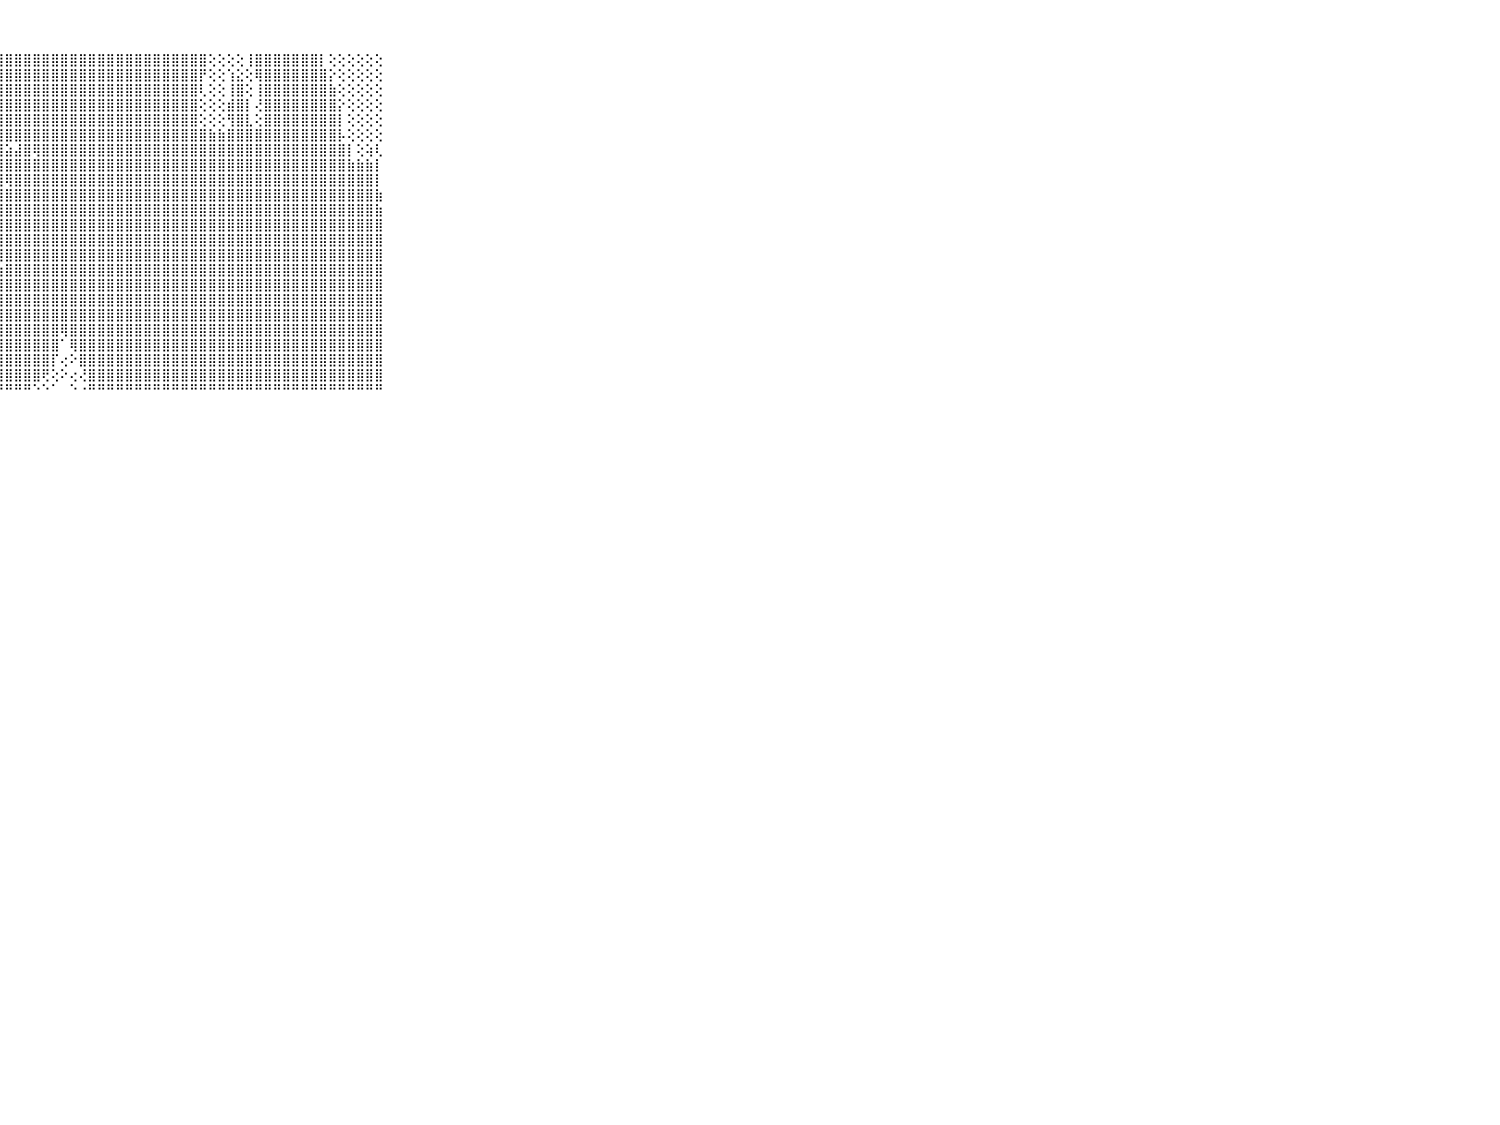

⠀⠀⠀⠀⠀⠀⠀⠀⠀⠀⠀⣿⣿⣿⣿⣿⣿⣿⣿⣿⣿⣿⣿⣿⣿⣿⣿⣿⣿⣿⣿⣿⣿⣿⣿⣿⣿⣿⣿⣿⣿⣿⣿⣿⣿⣿⣿⣿⣿⣿⢕⢕⢕⢕⢸⣿⣿⣿⣿⣿⣿⣿⡇⢕⢕⢕⢕⢕⢕⠀⠀⠀⠀⠀⠀⠀⠀⠀⠀⠀⠀
⠀⠀⠀⠀⠀⠀⠀⠀⠀⠀⠀⣿⣿⣿⣿⣿⣿⣿⣿⣿⣿⣿⣿⣿⣿⣿⣿⣿⣿⣿⣿⣿⣿⣿⣿⣿⣿⣿⣿⣿⣿⣿⣿⣿⣿⣿⣿⣿⣿⡟⢕⢕⢱⣕⢕⢿⣿⣿⣿⣿⣿⣿⣿⡕⢕⢕⢕⢕⢕⠀⠀⠀⠀⠀⠀⠀⠀⠀⠀⠀⠀
⠀⠀⠀⠀⠀⠀⠀⠀⠀⠀⠀⣿⣿⣿⣿⣿⣿⣿⣿⣿⣿⣿⣿⣿⣿⣿⣿⣿⣿⣿⣿⣿⣿⣿⣿⣿⣿⣿⣿⣿⣿⣿⣿⣿⣿⣿⣿⣿⣿⢇⢕⢕⢸⣿⢕⢸⣿⣿⣿⣿⣿⣿⣿⣷⢕⢕⢕⢕⢕⠀⠀⠀⠀⠀⠀⠀⠀⠀⠀⠀⠀
⠀⠀⠀⠀⠀⠀⠀⠀⠀⠀⠀⣿⣿⣿⣿⣿⣿⣿⣿⣿⣿⣿⣿⣿⣿⣿⣿⣿⣿⣿⣿⣿⣿⣿⣿⣿⣿⣿⣿⣿⣿⣿⣿⣿⣿⣿⣿⣿⣿⢕⢕⢕⣾⣿⡇⢜⣿⣿⣿⣿⣿⣿⣿⣿⡕⢕⢕⢕⢕⠀⠀⠀⠀⠀⠀⠀⠀⠀⠀⠀⠀
⠀⠀⠀⠀⠀⠀⠀⠀⠀⠀⠀⣿⣿⣿⣿⣿⣿⣿⣿⣿⣿⣿⣿⣿⣿⣿⣿⣿⣿⣿⣿⣿⣿⣿⣿⣿⣿⣿⣿⣿⣿⣿⣿⣿⣿⣿⣿⣿⣿⢕⢕⢕⢻⣿⣇⢕⣿⣿⣿⣿⣿⣿⣿⣿⡇⢕⢕⢕⢕⠀⠀⠀⠀⠀⠀⠀⠀⠀⠀⠀⠀
⠀⠀⠀⠀⠀⠀⠀⠀⠀⠀⠀⣿⣿⣿⣿⣿⣿⣿⣿⣿⡿⢿⢿⣿⣿⣿⣿⣿⣿⣿⣿⣿⣿⣿⣿⣿⣿⣿⣿⣿⣿⣿⣿⣿⣿⣿⣿⣿⣿⣿⣷⣷⣿⣿⣿⣿⣿⣿⣿⣿⣿⣿⣿⣿⡧⢕⢕⢕⢕⠀⠀⠀⠀⠀⠀⠀⠀⠀⠀⠀⠀
⠀⠀⠀⠀⠀⠀⠀⠀⠀⠀⠀⣿⣿⣿⣿⣿⣿⢏⢕⢕⢕⣵⢕⢜⡕⢜⣿⣿⣵⣼⣿⢿⣿⣿⣿⣿⣿⣿⣿⣿⣿⣿⣿⣿⣿⣿⣿⣿⣿⣿⣿⣿⣿⣿⣿⣿⣿⣿⣿⣿⣿⣿⣿⣿⣿⡇⢕⢵⢇⠀⠀⠀⠀⠀⠀⠀⠀⠀⠀⠀⠀
⠀⠀⠀⠀⠀⠀⠀⠀⠀⠀⠀⣿⣿⣿⢟⢝⢕⢕⢕⣕⣱⣾⢿⢟⢻⢿⣿⣿⣿⣿⣿⣿⣿⣿⣿⣿⣿⣿⣿⣿⣿⣿⣿⣿⣿⣿⣿⣿⣿⣿⣿⣿⣿⣿⣿⣿⣿⣿⣿⣿⣿⣿⣿⣿⣿⣷⣷⣷⡇⠀⠀⠀⠀⠀⠀⠀⠀⠀⠀⠀⠀
⠀⠀⠀⠀⠀⠀⠀⠀⠀⠀⠀⣿⣿⣿⢕⢔⢕⢱⢟⢝⢕⢁⢕⢕⢕⣵⣿⣿⢿⣿⣿⣿⣿⣿⣿⣿⣿⣿⣿⣿⣿⣿⣿⣿⣿⣿⣿⣿⣿⣿⣿⣿⣿⣿⣿⣿⣿⣿⣿⣿⣿⣿⣿⣿⣿⣿⣿⣿⡇⠀⠀⠀⠀⠀⠀⠀⠀⠀⠀⠀⠀
⠀⠀⠀⠀⠀⠀⠀⠀⠀⠀⠀⣿⣿⡏⢕⣔⡅⢕⢕⢕⢕⢕⢱⣿⣟⣿⣿⣿⣿⣿⣿⣿⣿⣿⣿⣿⣿⣿⣿⣿⣿⣿⣿⣿⣿⣿⣿⣿⣿⣿⣿⣿⣿⣿⣿⣿⣿⣿⣿⣿⣿⣿⣿⣿⣿⣿⣿⣿⣷⠀⠀⠀⠀⠀⠀⠀⠀⠀⠀⠀⠀
⠀⠀⠀⠀⠀⠀⠀⠀⠀⠀⠀⣿⣿⣿⣾⣿⣵⣵⣷⣷⣷⣾⣿⣿⣿⣿⣿⣿⣿⣿⣿⣿⣿⣿⣿⣿⣿⣿⣿⣿⣿⣿⣿⣿⣿⣿⣿⣿⣿⣿⣿⣿⣿⣿⣿⣿⣿⣿⣿⣿⣿⣿⣿⣿⣿⣿⣿⣿⣷⠀⠀⠀⠀⠀⠀⠀⠀⠀⠀⠀⠀
⠀⠀⠀⠀⠀⠀⠀⠀⠀⠀⠀⣿⣿⣿⢧⢸⣿⣿⣿⣿⣿⣿⣿⣿⣿⣿⣿⣿⣿⣿⣿⣿⣿⣿⣿⣿⣿⣿⣿⣿⣿⣿⣿⣿⣿⣿⣿⣿⣿⣿⣿⣿⣿⣿⣿⣿⣿⣿⣿⣿⣿⣿⣿⣿⣿⣿⣿⣿⣿⠀⠀⠀⠀⠀⠀⠀⠀⠀⠀⠀⠀
⠀⠀⠀⠀⠀⠀⠀⠀⠀⠀⠀⣿⣿⣿⡇⢕⣿⣿⣿⣿⣿⣿⣿⣿⣿⣿⣿⣿⣿⣿⣿⣿⣿⣿⣿⣿⣿⣿⣿⣿⣿⣿⣿⣿⣿⣿⣿⣿⣿⣿⣿⣿⣿⣿⣿⣿⣿⣿⣿⣿⣿⣿⣿⣿⣿⣿⣿⣿⣿⠀⠀⠀⠀⠀⠀⠀⠀⠀⠀⠀⠀
⠀⠀⠀⠀⠀⠀⠀⠀⠀⠀⠀⣿⣿⣿⣿⡕⣿⣿⣿⣿⣿⣿⣿⣿⣿⣿⣿⣿⣿⣿⣿⣿⣿⣿⣿⣿⣿⣿⣿⣿⣿⣿⣿⣿⣿⣿⣿⣿⣿⣿⣿⣿⣿⣿⣿⣿⣿⣿⣿⣿⣿⣿⣿⣿⣿⣿⣿⣿⣿⠀⠀⠀⠀⠀⠀⠀⠀⠀⠀⠀⠀
⠀⠀⠀⠀⠀⠀⠀⠀⠀⠀⠀⣿⣿⣿⣿⣷⢸⣿⣿⢿⣟⣿⣿⣿⣿⣿⣿⣷⣿⣿⣿⣿⣿⣿⣿⣿⣿⣿⣿⣿⣿⣿⣿⣿⣿⣿⣿⣿⣿⣿⣿⣿⣿⣿⣿⣿⣿⣿⣿⣿⣿⣿⣿⣿⣿⣿⣿⣿⣿⠀⠀⠀⠀⠀⠀⠀⠀⠀⠀⠀⠀
⠀⠀⠀⠀⠀⠀⠀⠀⠀⠀⠀⣿⣿⣿⣿⣿⣿⣿⣿⣿⣿⣿⣿⣿⣿⣿⣿⣿⣿⣿⣿⣿⣿⣿⣿⣿⣿⣿⣿⣿⣿⣿⣿⣿⣿⣿⣿⣿⣿⣿⣿⣿⣿⣿⣿⣿⣿⣿⣿⣿⣿⣿⣿⣿⣿⣿⣿⣿⣿⠀⠀⠀⠀⠀⠀⠀⠀⠀⠀⠀⠀
⠀⠀⠀⠀⠀⠀⠀⠀⠀⠀⠀⣿⣿⣿⣿⣿⣿⣿⣿⣿⣿⣿⣿⣿⣿⣿⣿⣿⣿⣿⣿⣿⣿⣿⣿⣿⣿⣿⣿⣿⣿⣿⣿⣿⣿⣿⣿⣿⣿⣿⣿⣿⣿⣿⣿⣿⣿⣿⣿⣿⣿⣿⣿⣿⣿⣿⣿⣿⣿⠀⠀⠀⠀⠀⠀⠀⠀⠀⠀⠀⠀
⠀⠀⠀⠀⠀⠀⠀⠀⠀⠀⠀⣿⣿⣿⣿⣿⣿⣿⣿⣿⣿⣿⣿⣿⣯⣿⣿⣿⣿⣿⣿⣿⣿⣿⣿⣿⣿⣿⣿⣿⣿⣿⣿⣿⣿⣿⣿⣿⣿⣿⣿⣿⣿⣿⣿⣿⣿⣿⣿⣿⣿⣿⣿⣿⣿⣿⣿⣿⣿⠀⠀⠀⠀⠀⠀⠀⠀⠀⠀⠀⠀
⠀⠀⠀⠀⠀⠀⠀⠀⠀⠀⠀⣿⣿⣿⣿⣿⣿⣿⣿⣿⣿⣿⣿⣿⣿⣿⣿⣿⣿⣿⣿⣿⣿⣿⢿⣿⣿⣿⣿⣿⣿⣿⣿⣿⣿⣿⣿⣿⣿⣿⣿⣿⣿⣿⣿⣿⣿⣿⣿⣿⣿⣿⣿⣿⣿⣿⣿⣿⣿⠀⠀⠀⠀⠀⠀⠀⠀⠀⠀⠀⠀
⠀⠀⠀⠀⠀⠀⠀⠀⠀⠀⠀⣿⣿⣿⣿⣿⣿⣿⣿⣿⣿⣿⣿⣿⣿⣿⣿⣿⣿⣿⣿⣿⣿⣿⠁⢿⣿⣿⣿⣿⣿⣿⣿⣿⣿⣿⣿⣿⣿⣿⣿⣿⣿⣿⣿⣿⣿⣿⣿⣿⣿⣿⣿⣿⣿⣿⣿⣿⣿⠀⠀⠀⠀⠀⠀⠀⠀⠀⠀⠀⠀
⠀⠀⠀⠀⠀⠀⠀⠀⠀⠀⠀⣿⣿⣿⣿⣿⣿⣿⣿⣿⡿⢿⣿⣿⣿⣿⣿⣿⣿⣿⣿⣿⣿⡏⢔⠕⣿⣿⣿⣿⣿⣿⣿⣿⣿⣿⣿⣿⣿⣿⣿⣿⣿⣿⣿⣿⣿⣿⣿⣿⣿⣿⣿⣿⣿⣿⣿⣿⣿⠀⠀⠀⠀⠀⠀⠀⠀⠀⠀⠀⠀
⠀⠀⠀⠀⠀⠀⠀⠀⠀⠀⠀⣿⣿⣿⣿⣿⣿⣿⣿⣿⣷⢕⢿⣿⣿⣿⣿⣿⣿⣿⣿⣿⢟⢕⠕⢔⢜⣿⣿⣿⣿⣿⣿⣿⣿⣿⣿⣿⣿⣿⣿⣿⣿⣿⣿⣿⣿⣿⣿⣿⣿⣿⣿⣿⣿⣿⣿⣿⣿⠀⠀⠀⠀⠀⠀⠀⠀⠀⠀⠀⠀
⠀⠀⠀⠀⠀⠀⠀⠀⠀⠀⠀⠛⠛⠛⠛⠛⠛⠛⠛⠛⠛⠑⠘⠙⠙⠛⠛⠛⠛⠛⠛⠑⠑⠁⠀⠑⠐⠛⠛⠛⠛⠛⠛⠛⠛⠛⠛⠛⠛⠛⠛⠛⠛⠛⠛⠛⠛⠛⠛⠛⠛⠛⠛⠛⠛⠛⠛⠛⠛⠀⠀⠀⠀⠀⠀⠀⠀⠀⠀⠀⠀